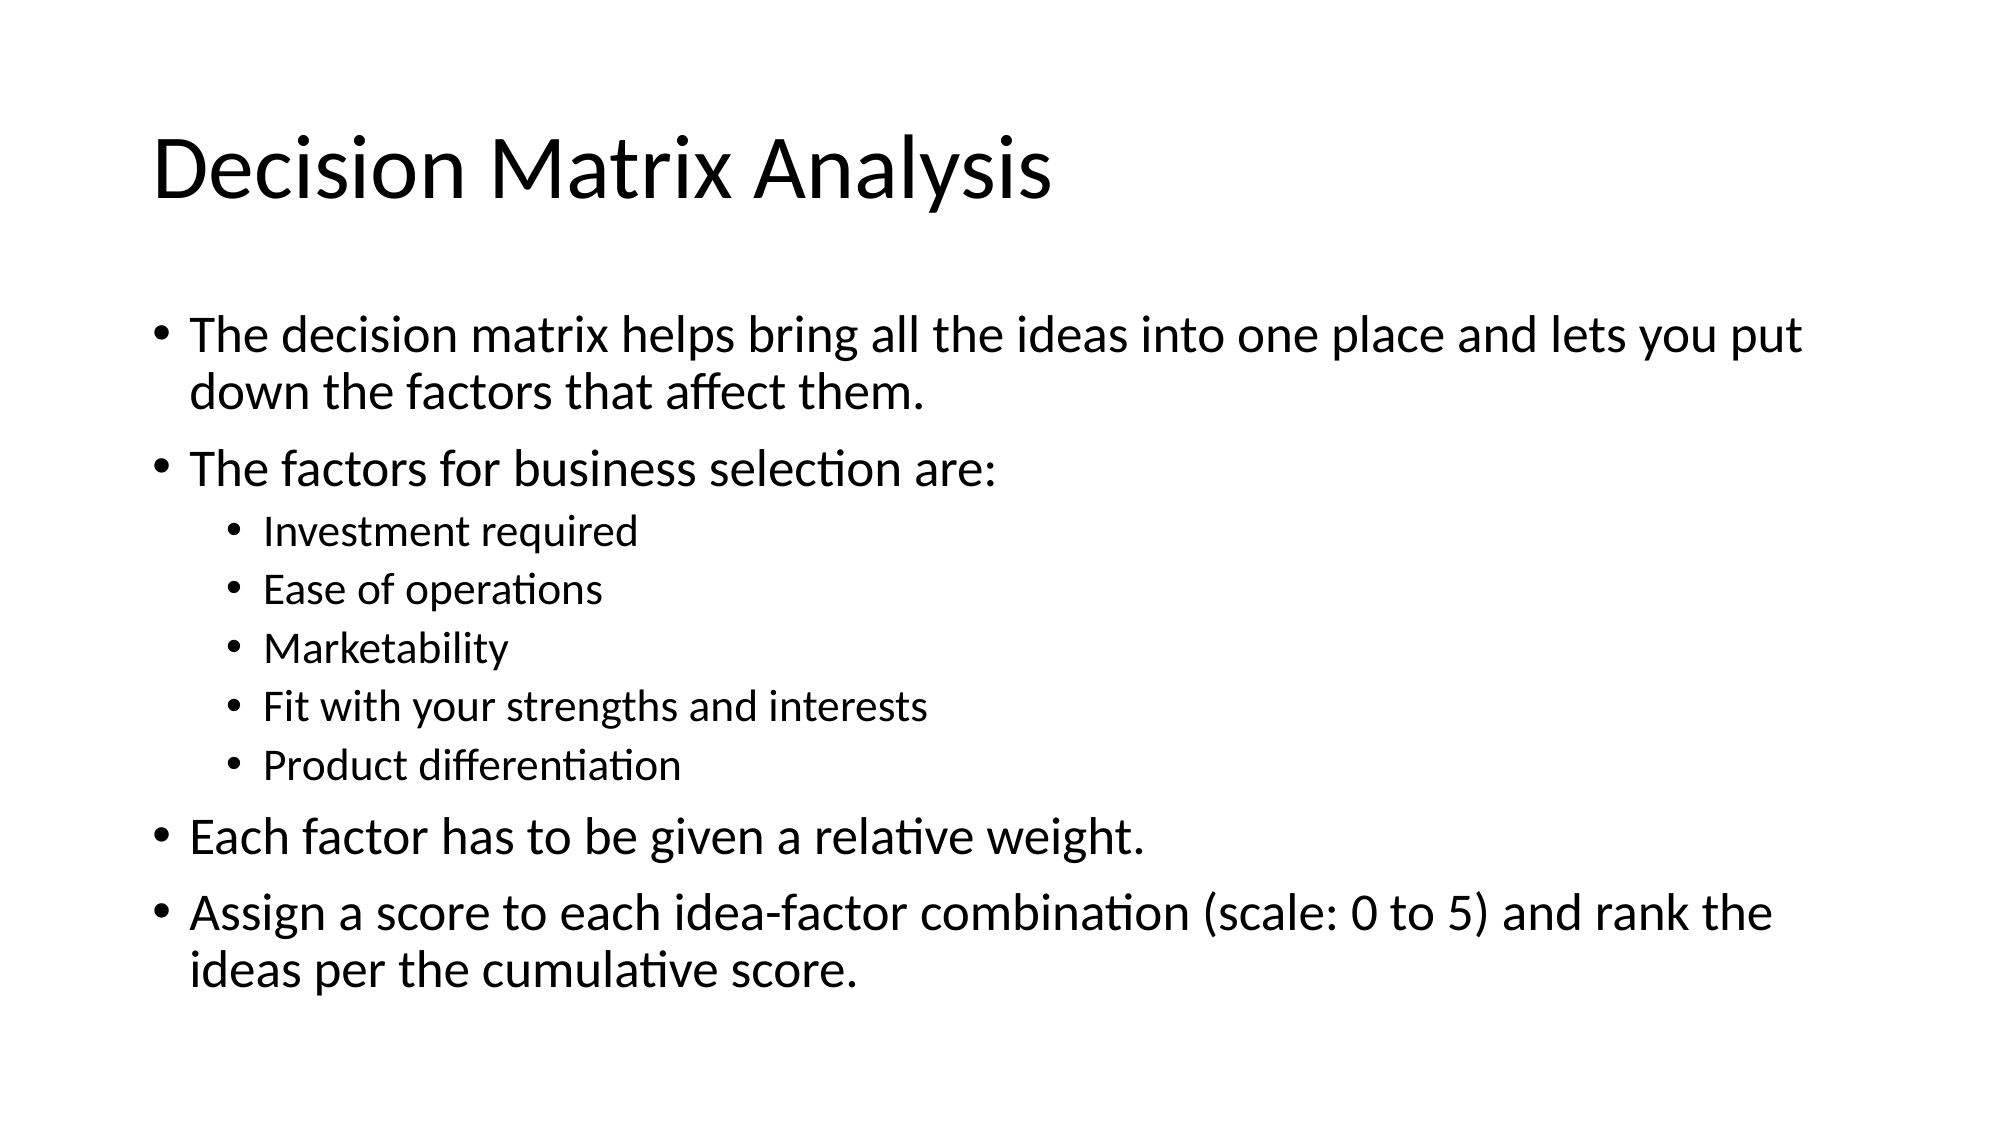

# Decision Matrix Analysis
The decision matrix helps bring all the ideas into one place and lets you put down the factors that affect them.
The factors for business selection are:
Investment required
Ease of operations
Marketability
Fit with your strengths and interests
Product differentiation
Each factor has to be given a relative weight.
Assign a score to each idea-factor combination (scale: 0 to 5) and rank the ideas per the cumulative score.